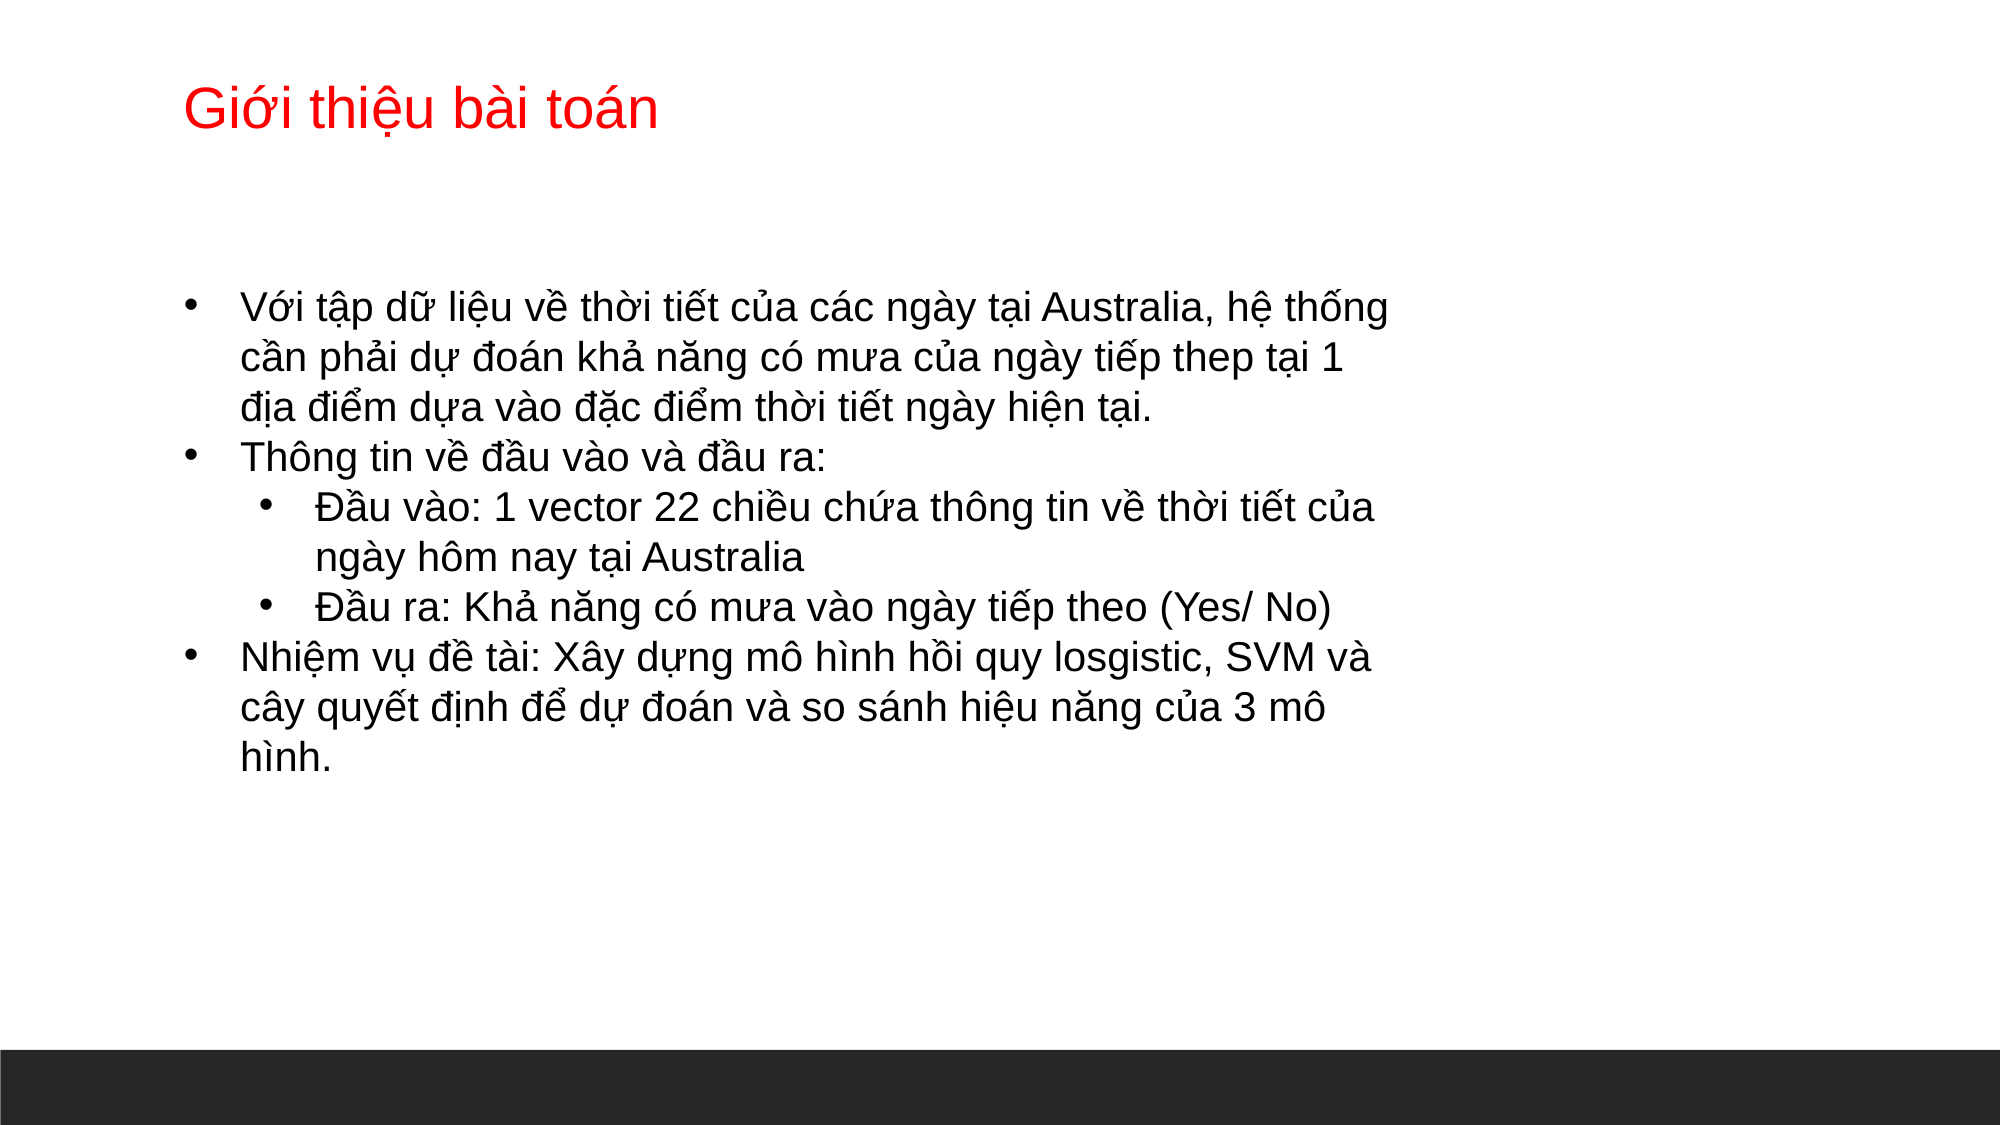

Giới thiệu bài toán
Với tập dữ liệu về thời tiết của các ngày tại Australia, hệ thống cần phải dự đoán khả năng có mưa của ngày tiếp thep tại 1 địa điểm dựa vào đặc điểm thời tiết ngày hiện tại.
Thông tin về đầu vào và đầu ra:
Đầu vào: 1 vector 22 chiều chứa thông tin về thời tiết của ngày hôm nay tại Australia
Đầu ra: Khả năng có mưa vào ngày tiếp theo (Yes/ No)
Nhiệm vụ đề tài: Xây dựng mô hình hồi quy losgistic, SVM và cây quyết định để dự đoán và so sánh hiệu năng của 3 mô hình.